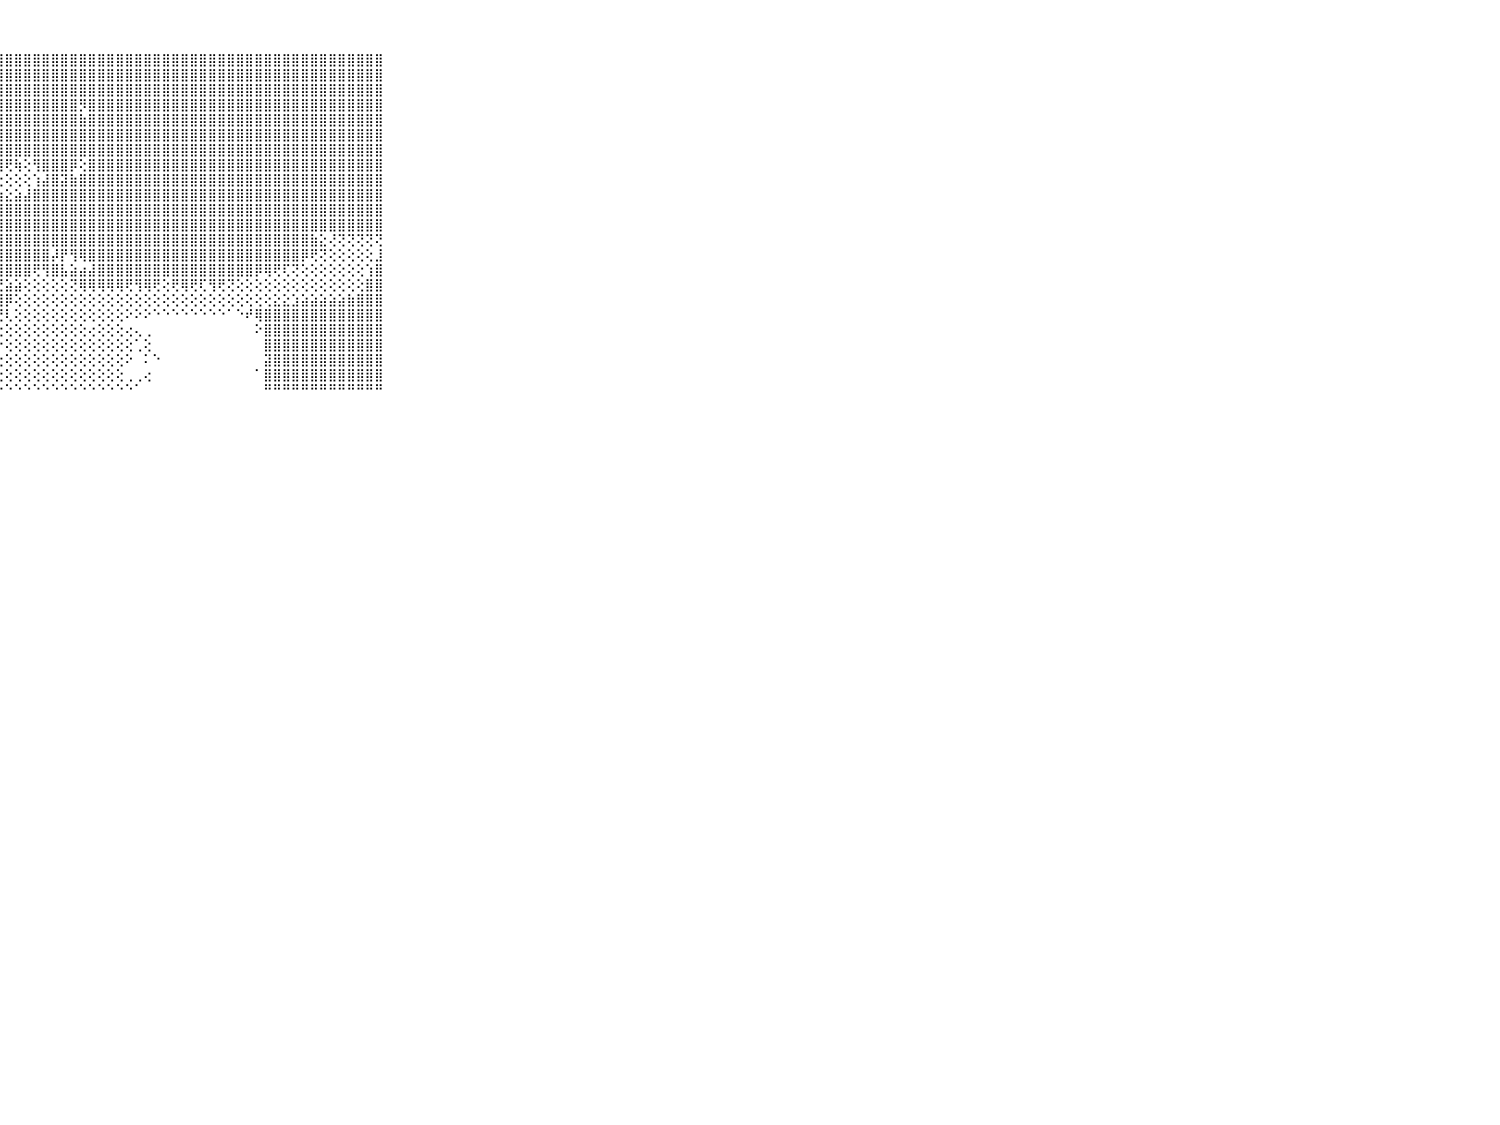

⠀⠀⠀⠀⠀⠀⠀⠀⠀⠀⠀⣿⣿⣿⣿⣿⣿⣿⣿⣿⣿⣿⣿⣿⣿⣿⣿⣿⣿⣿⣿⣿⣿⣿⣿⣿⣿⣿⣿⣿⣿⣿⣿⣿⣿⣿⣿⣿⣿⣿⣿⣿⣿⣿⣿⣿⣿⣿⣿⣿⣿⣿⣿⣿⣿⣿⣿⣿⣿⠀⠀⠀⠀⠀⠀⠀⠀⠀⠀⠀⠀
⠀⠀⠀⠀⠀⠀⠀⠀⠀⠀⠀⣿⣿⣿⣿⣿⣿⣿⣿⣿⣿⣿⣿⣿⣿⣿⣿⣿⣿⣿⣿⣿⣿⣿⣿⣿⣿⣿⣿⣿⣿⣿⣿⣿⣿⣿⣿⣿⣿⣿⣿⣿⣿⣿⣿⣿⣿⣿⣿⣿⣿⣿⣿⣿⣿⣿⣿⣿⣿⠀⠀⠀⠀⠀⠀⠀⠀⠀⠀⠀⠀
⠀⠀⠀⠀⠀⠀⠀⠀⠀⠀⠀⣿⣿⣿⣿⣿⣿⣿⣿⣿⣿⣿⣿⣿⣽⣽⣿⣿⣿⣿⣿⣿⣿⣿⣿⣿⣿⣿⣿⣿⣿⣿⣿⣿⣿⣿⣿⣿⣿⣿⣿⣿⣿⣿⣿⣿⣿⣿⣿⣿⣿⣿⣿⣿⣿⣿⣿⣿⣿⠀⠀⠀⠀⠀⠀⠀⠀⠀⠀⠀⠀
⠀⠀⠀⠀⠀⠀⠀⠀⠀⠀⠀⣿⣿⣿⣿⣿⣿⣿⣿⣿⣿⣿⣿⣿⣿⣿⣿⣿⣿⣿⣿⣿⣿⣿⣿⣿⡻⣿⣿⣿⣿⣿⣿⣿⣿⣿⣿⣿⣿⣿⣿⣿⣿⣿⣿⣿⣿⣿⣿⣿⣿⣿⣿⣿⣿⣿⣿⣿⣿⠀⠀⠀⠀⠀⠀⠀⠀⠀⠀⠀⠀
⠀⠀⠀⠀⠀⠀⠀⠀⠀⠀⠀⣿⣿⣿⣿⣿⣿⣿⣿⣿⣿⣿⣿⣿⣿⣿⣿⣿⣿⣿⣿⣿⣿⣿⣿⣿⣷⣿⣿⣿⣿⣿⣿⣿⣿⣿⣿⣿⣿⣿⣿⣿⣿⣿⣿⣿⣿⣿⣿⣿⣿⣿⣿⣿⣿⣿⣿⣿⣿⠀⠀⠀⠀⠀⠀⠀⠀⠀⠀⠀⠀
⠀⠀⠀⠀⠀⠀⠀⠀⠀⠀⠀⣿⣿⣿⣿⣿⣿⣿⣿⣿⣿⣿⣿⣿⣿⣿⣿⣿⣿⣿⣿⣿⣿⣿⣿⣿⣿⣿⣿⣿⣿⣿⣿⣿⣿⣿⣿⣿⣿⣿⣿⣿⣿⣿⣿⣿⣿⣿⣿⣿⣿⣿⣿⣿⣿⣿⣿⣿⣿⠀⠀⠀⠀⠀⠀⠀⠀⠀⠀⠀⠀
⠀⠀⠀⠀⠀⠀⠀⠀⠀⠀⠀⣿⣿⣿⣿⣿⣿⣿⣿⣿⣿⣿⣿⣿⣿⣿⣿⣿⣿⣿⣿⣿⣿⣿⣿⣿⣿⣿⣿⣿⣿⣿⣿⣿⣿⣿⣿⣿⣿⣿⣿⣿⣿⣿⣿⣿⣿⣿⣿⣿⣿⣿⣿⣿⣿⣿⣿⣿⣿⠀⠀⠀⠀⠀⠀⠀⠀⠀⠀⠀⠀
⠀⠀⠀⠀⠀⠀⠀⠀⠀⠀⠀⣿⣿⣿⣿⣿⣿⣿⣿⣿⣿⣿⣿⣿⣿⣿⣿⣿⢟⢷⢕⢻⣿⣿⣿⡿⢕⣿⣿⣿⣿⣿⣿⣿⣿⣿⣿⣿⣿⣿⣿⣿⣿⣿⣿⣿⣿⣿⣿⣿⣿⣿⣿⣿⣿⣿⣿⣿⣿⠀⠀⠀⠀⠀⠀⠀⠀⠀⠀⠀⠀
⠀⠀⠀⠀⠀⠀⠀⠀⠀⠀⠀⣿⣿⣿⣿⣿⣿⣿⣿⣿⣿⣿⣿⣿⣿⣿⢏⢕⢕⢕⢕⢱⣼⣿⣽⣷⣿⣿⣿⣿⣿⣿⣿⣿⣿⣿⣿⣿⣿⣿⣿⣿⣿⣿⣿⣿⣿⣿⣿⣿⣿⣿⣿⣿⣿⣿⣿⣿⣿⠀⠀⠀⠀⠀⠀⠀⠀⠀⠀⠀⠀
⠀⠀⠀⠀⠀⠀⠀⠀⠀⠀⠀⣿⣿⣿⣿⣿⣿⣿⣿⣿⣿⣿⣿⣿⣿⣿⣧⣵⣕⣵⣼⣿⣿⣿⣿⣿⣿⣿⣿⣿⣿⣿⣿⣿⣿⣿⣿⣿⣿⣿⣿⣿⣿⣿⣿⣿⣿⣿⣿⣿⣿⣿⣿⣿⣿⣿⣿⣿⣿⠀⠀⠀⠀⠀⠀⠀⠀⠀⠀⠀⠀
⠀⠀⠀⠀⠀⠀⠀⠀⠀⠀⠀⣿⣿⣿⣿⣿⣿⣿⣿⣿⣿⣿⣿⣿⣿⣿⣿⣿⣿⣿⣿⣿⣿⣿⣿⣿⣿⣿⣿⣿⣿⣿⣿⣿⣿⣿⣿⣿⣿⣿⣿⣿⣿⣿⣿⣿⣿⣿⣿⣿⣿⣿⣿⣿⣿⣿⣿⣿⣿⠀⠀⠀⠀⠀⠀⠀⠀⠀⠀⠀⠀
⠀⠀⠀⠀⠀⠀⠀⠀⠀⠀⠀⣿⣿⣿⣿⣿⣿⣿⣿⣿⣿⣿⣿⣿⣿⣿⣿⣿⣿⣿⣿⣿⣿⣿⣿⣿⣿⣿⣿⣿⣿⣿⣿⣿⣿⣿⣿⣿⣿⣿⣿⣿⣿⣿⣿⣿⣿⣿⣿⣿⣿⣿⣿⣿⣿⣿⣿⣿⣿⠀⠀⠀⠀⠀⠀⠀⠀⠀⠀⠀⠀
⠀⠀⠀⠀⠀⠀⠀⠀⠀⠀⠀⣿⣿⣿⣿⣿⣿⣿⣿⣿⣿⣿⣿⣿⣿⣿⣿⣿⣿⣿⣿⣿⣿⣿⣿⣿⣿⣿⣿⣿⣿⣿⣿⣿⣿⣿⣿⣿⣿⣿⣿⣿⣿⣿⣿⣿⣿⣿⣿⣿⣿⣷⣕⢜⢝⢝⢝⢝⢝⠀⠀⠀⠀⠀⠀⠀⠀⠀⠀⠀⠀
⠀⠀⠀⠀⠀⠀⠀⠀⠀⠀⠀⣿⣿⣿⣿⣿⣿⣿⣿⣿⣿⣿⣿⣿⣿⣿⣿⣿⣿⣿⣿⣿⣿⡼⡟⢻⢿⣿⣿⣿⣿⣿⣿⣿⣿⣿⣿⣿⣿⣿⣿⣿⣿⣿⣿⣿⣿⣿⣿⣿⡿⢟⢝⢕⢕⢕⢕⢕⣸⠀⠀⠀⠀⠀⠀⠀⠀⠀⠀⠀⠀
⠀⠀⠀⠀⠀⠀⠀⠀⠀⠀⠀⣿⣿⣿⣿⣿⣿⣿⣿⣿⣿⣿⣿⣿⣿⣿⣿⣿⣿⣿⣿⢟⢻⣿⣧⣵⣴⣼⣿⣿⣿⣿⣿⣿⣿⣿⣿⣿⣿⣿⣿⣿⣿⣿⣿⡿⢿⢟⢏⢝⢕⢕⢕⢕⢕⢕⢕⢱⣿⠀⠀⠀⠀⠀⠀⠀⠀⠀⠀⠀⠀
⠀⠀⠀⠀⠀⠀⠀⠀⠀⠀⠀⣿⣿⣿⣿⣿⣿⣿⣿⣿⣿⣿⣿⣿⣿⣿⣟⣝⣵⣵⢕⢕⢕⢕⢕⢝⢿⢿⢿⢿⢿⢟⢻⢿⢟⢕⢟⢿⢟⢏⢻⢟⢝⢕⢕⢕⢕⢕⢕⢕⢕⢕⢕⢕⢕⢕⢕⣿⣿⠀⠀⠀⠀⠀⠀⠀⠀⠀⠀⠀⠀
⠀⠀⠀⠀⠀⠀⠀⠀⠀⠀⠀⣿⣿⣿⣿⣿⣿⣿⣿⣿⣿⣿⣿⣿⣿⣿⣿⣿⡿⢕⢕⢕⢕⢕⢕⢕⢕⢕⢕⢕⢕⢕⢕⢕⢕⢕⢕⢕⢕⢕⢕⢕⢕⢕⢕⢕⢕⣕⣕⣱⣵⣵⣵⣵⣵⣷⣿⣿⣿⠀⠀⠀⠀⠀⠀⠀⠀⠀⠀⠀⠀
⠀⠀⠀⠀⠀⠀⠀⠀⠀⠀⠀⣿⣿⣿⣿⣿⣿⣿⣿⣿⣿⣿⣿⣿⡿⢟⢿⢟⢇⢕⢕⢕⢕⢕⢕⢕⢕⢕⢕⢕⢕⠕⠕⠕⠑⠑⠑⠑⠑⠑⠑⠑⠁⠑⠞⢿⣿⣿⣿⣿⣿⣿⣿⣿⣿⣿⣿⣿⣿⠀⠀⠀⠀⠀⠀⠀⠀⠀⠀⠀⠀
⠀⠀⠀⠀⠀⠀⠀⠀⠀⠀⠀⣿⣿⣿⣿⣿⣿⣿⣿⣿⣿⣿⣿⣿⢇⢕⢕⢕⢕⢕⢕⢕⢕⢕⢕⢕⢕⢔⢕⢕⢕⢔⢄⢀⠀⠀⠀⠀⠀⠀⠀⠀⠀⠀⠀⠕⣿⣿⣿⣿⣿⣿⣿⣿⣿⣿⣿⣿⣿⠀⠀⠀⠀⠀⠀⠀⠀⠀⠀⠀⠀
⠀⠀⠀⠀⠀⠀⠀⠀⠀⠀⠀⣿⣿⣿⣿⣿⣿⣿⣿⣿⣿⣿⣿⣿⣷⣷⣵⡕⢕⢕⢕⢕⢕⢕⢕⢕⢕⢕⢕⢕⢕⢕⢁⢕⠀⠀⠀⠀⠀⠀⠀⠀⠀⠀⠀⠀⣿⣿⣿⣿⣿⣿⣿⣿⣿⣿⣿⣿⣿⠀⠀⠀⠀⠀⠀⠀⠀⠀⠀⠀⠀
⠀⠀⠀⠀⠀⠀⠀⠀⠀⠀⠀⣿⣿⣿⣿⣿⣿⣿⣿⣿⣿⣿⣿⣿⣿⣿⡟⢕⢕⢕⢕⢕⢕⢕⢕⢕⢕⢕⢕⢕⢕⠕⠀⠅⠑⠀⠀⠀⠀⠀⠀⠀⠀⠀⠀⠀⣽⣿⣿⣿⣿⣿⣿⣿⣿⣿⣿⣿⣿⠀⠀⠀⠀⠀⠀⠀⠀⠀⠀⠀⠀
⠀⠀⠀⠀⠀⠀⠀⠀⠀⠀⠀⣿⣿⣿⣿⣿⣿⣿⣿⣿⣿⣿⣿⣿⣿⡿⢕⢕⢕⢕⢕⢕⢕⢕⢕⢕⢕⢕⢕⢕⢕⢀⢀⢔⠀⠀⠀⠀⠀⠀⠀⠀⠀⠀⠀⠁⣿⣿⣿⣿⣿⣿⣿⣿⣿⣿⣿⣿⣿⠀⠀⠀⠀⠀⠀⠀⠀⠀⠀⠀⠀
⠀⠀⠀⠀⠀⠀⠀⠀⠀⠀⠀⠛⠛⠛⠛⠛⠛⠛⠛⠛⠛⠛⠛⠛⠛⠃⠑⠑⠑⠑⠑⠑⠑⠑⠑⠑⠑⠑⠑⠑⠑⠑⠁⠀⠀⠀⠀⠀⠀⠀⠀⠀⠀⠀⠀⠀⠛⠛⠛⠛⠛⠛⠛⠛⠛⠛⠛⠛⠛⠀⠀⠀⠀⠀⠀⠀⠀⠀⠀⠀⠀